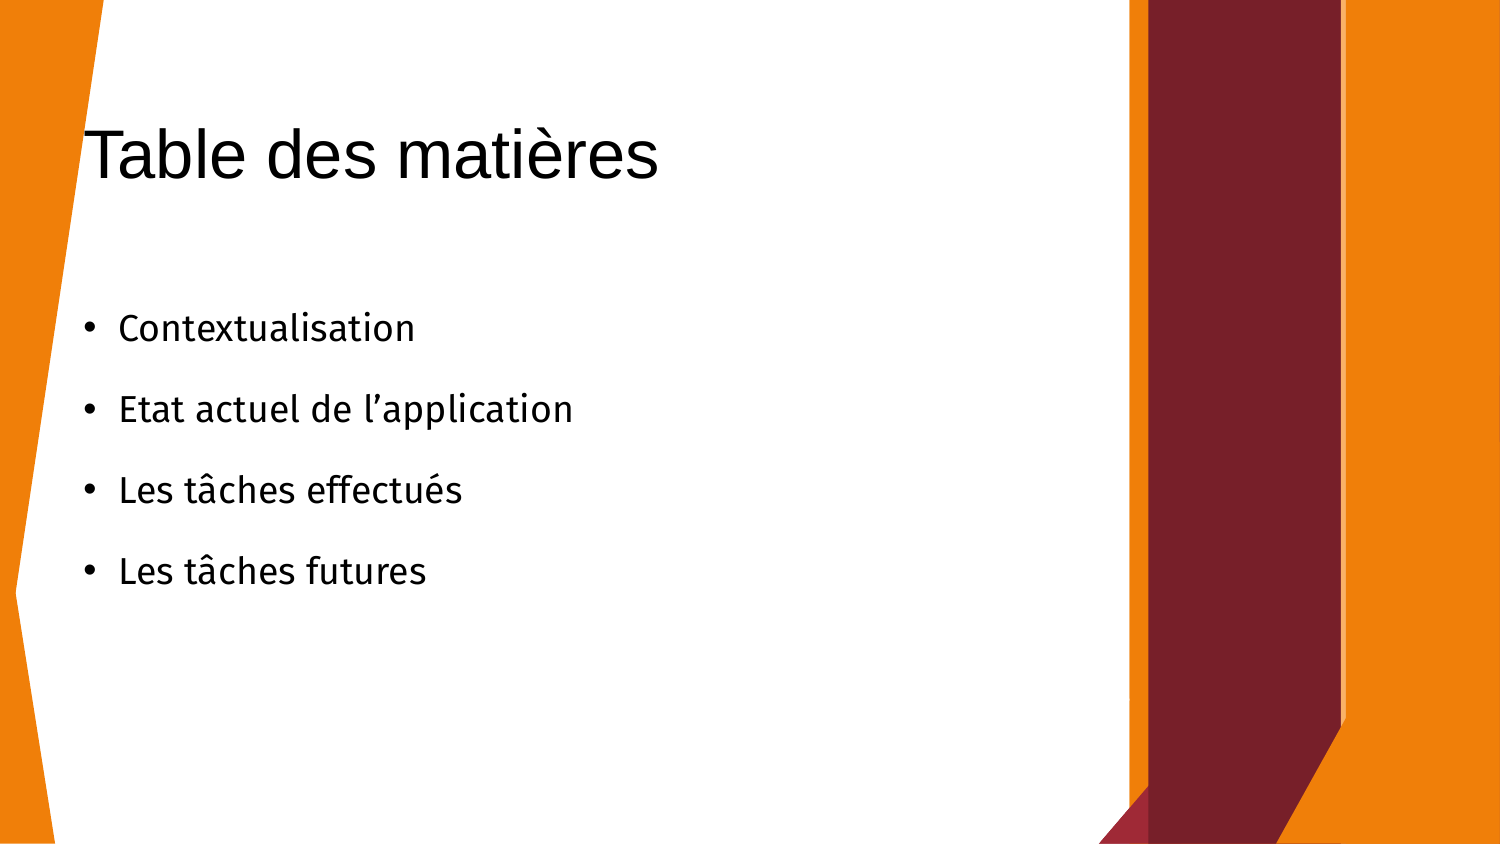

# Table des matières
Contextualisation

Etat actuel de l’application

Les tâches effectués

Les tâches futures